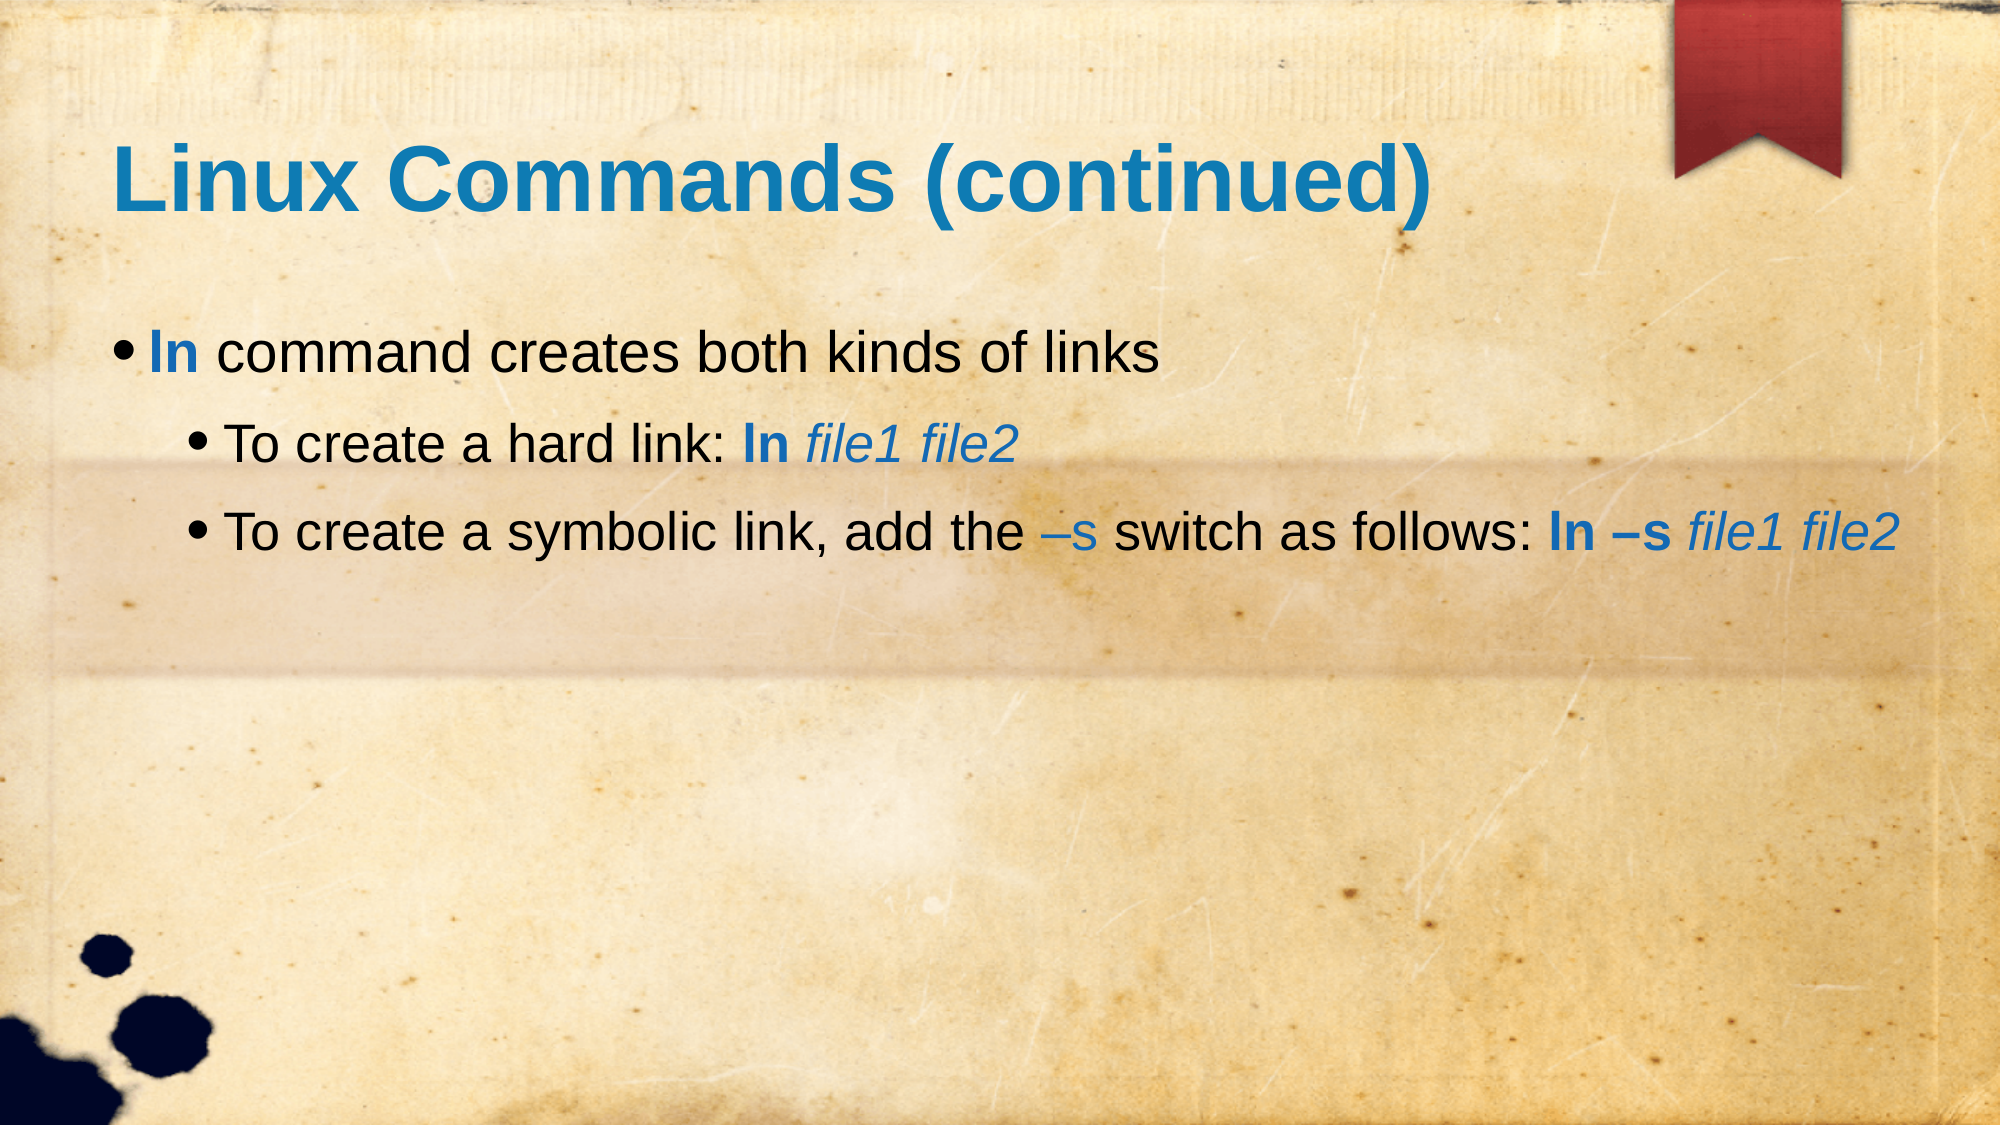

Linux Commands (continued)
ln command creates both kinds of links
To create a hard link: ln file1 file2
To create a symbolic link, add the –s switch as follows: ln –s file1 file2